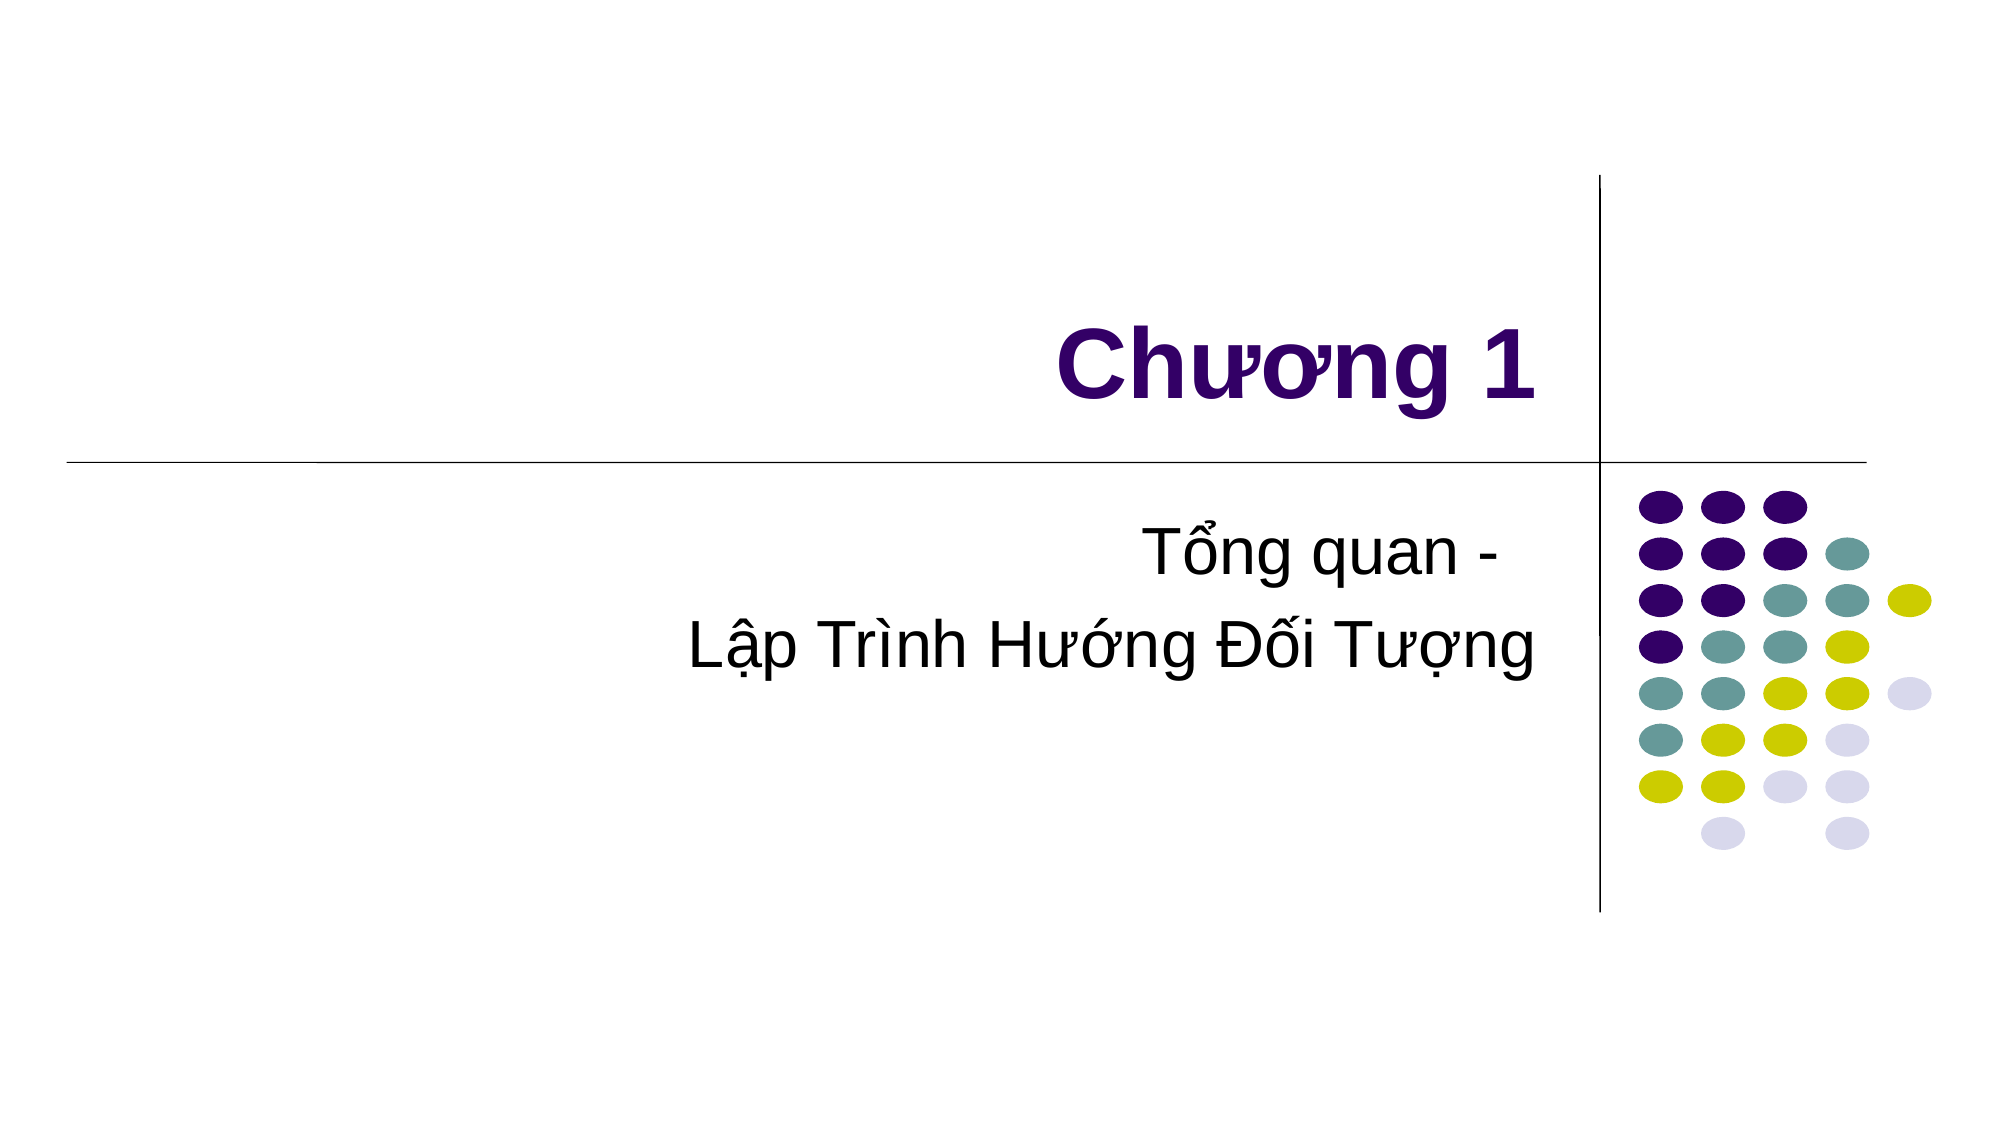

# Chương 1
Tổng quan -
Lập Trình Hướng Đối Tượng